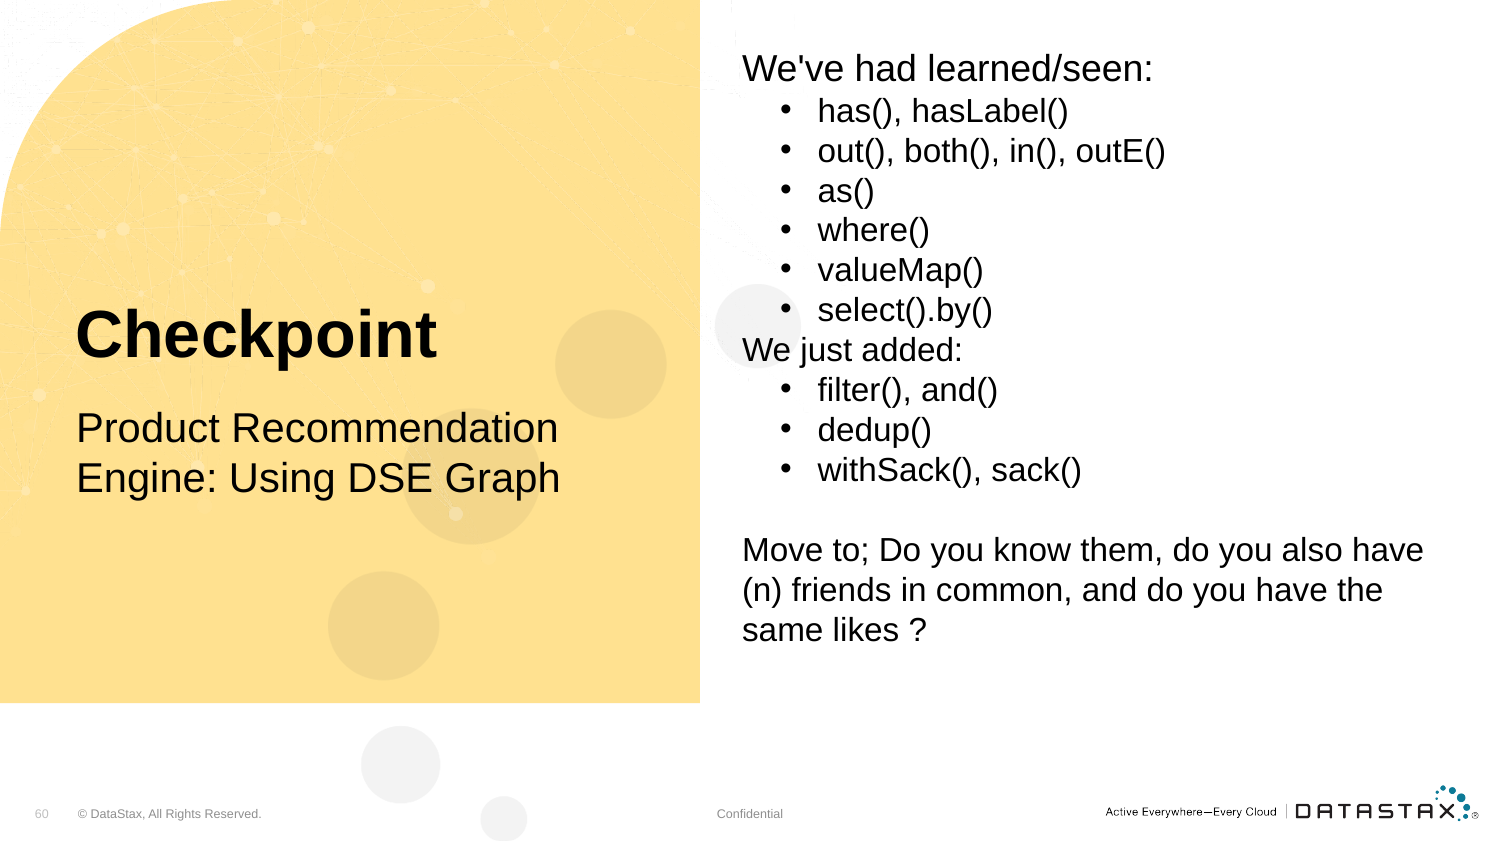

We've had learned/seen:
has(), hasLabel()
out(), both(), in(), outE()
as()
where()
valueMap()
select().by()
We just added:
filter(), and()
dedup()
withSack(), sack()

Move to; Do you know them, do you also have (n) friends in common, and do you have the same likes ?

# Checkpoint
Product Recommendation
Engine: Using DSE Graph
Confidential
60
© DataStax, All Rights Reserved.